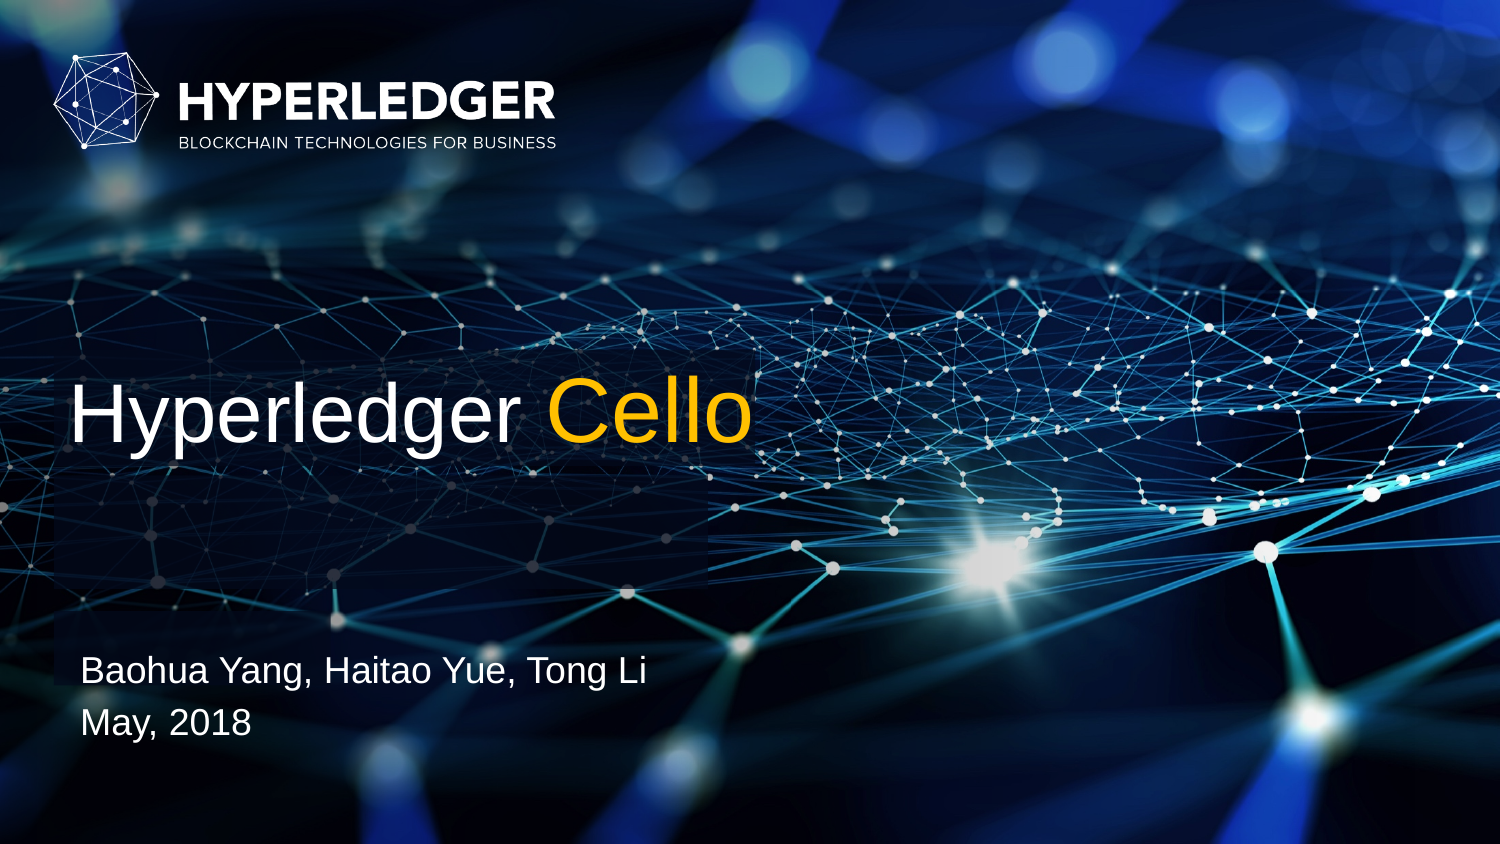

# Hyperledger Cello

Baohua Yang, Haitao Yue, Tong Li
May, 2018